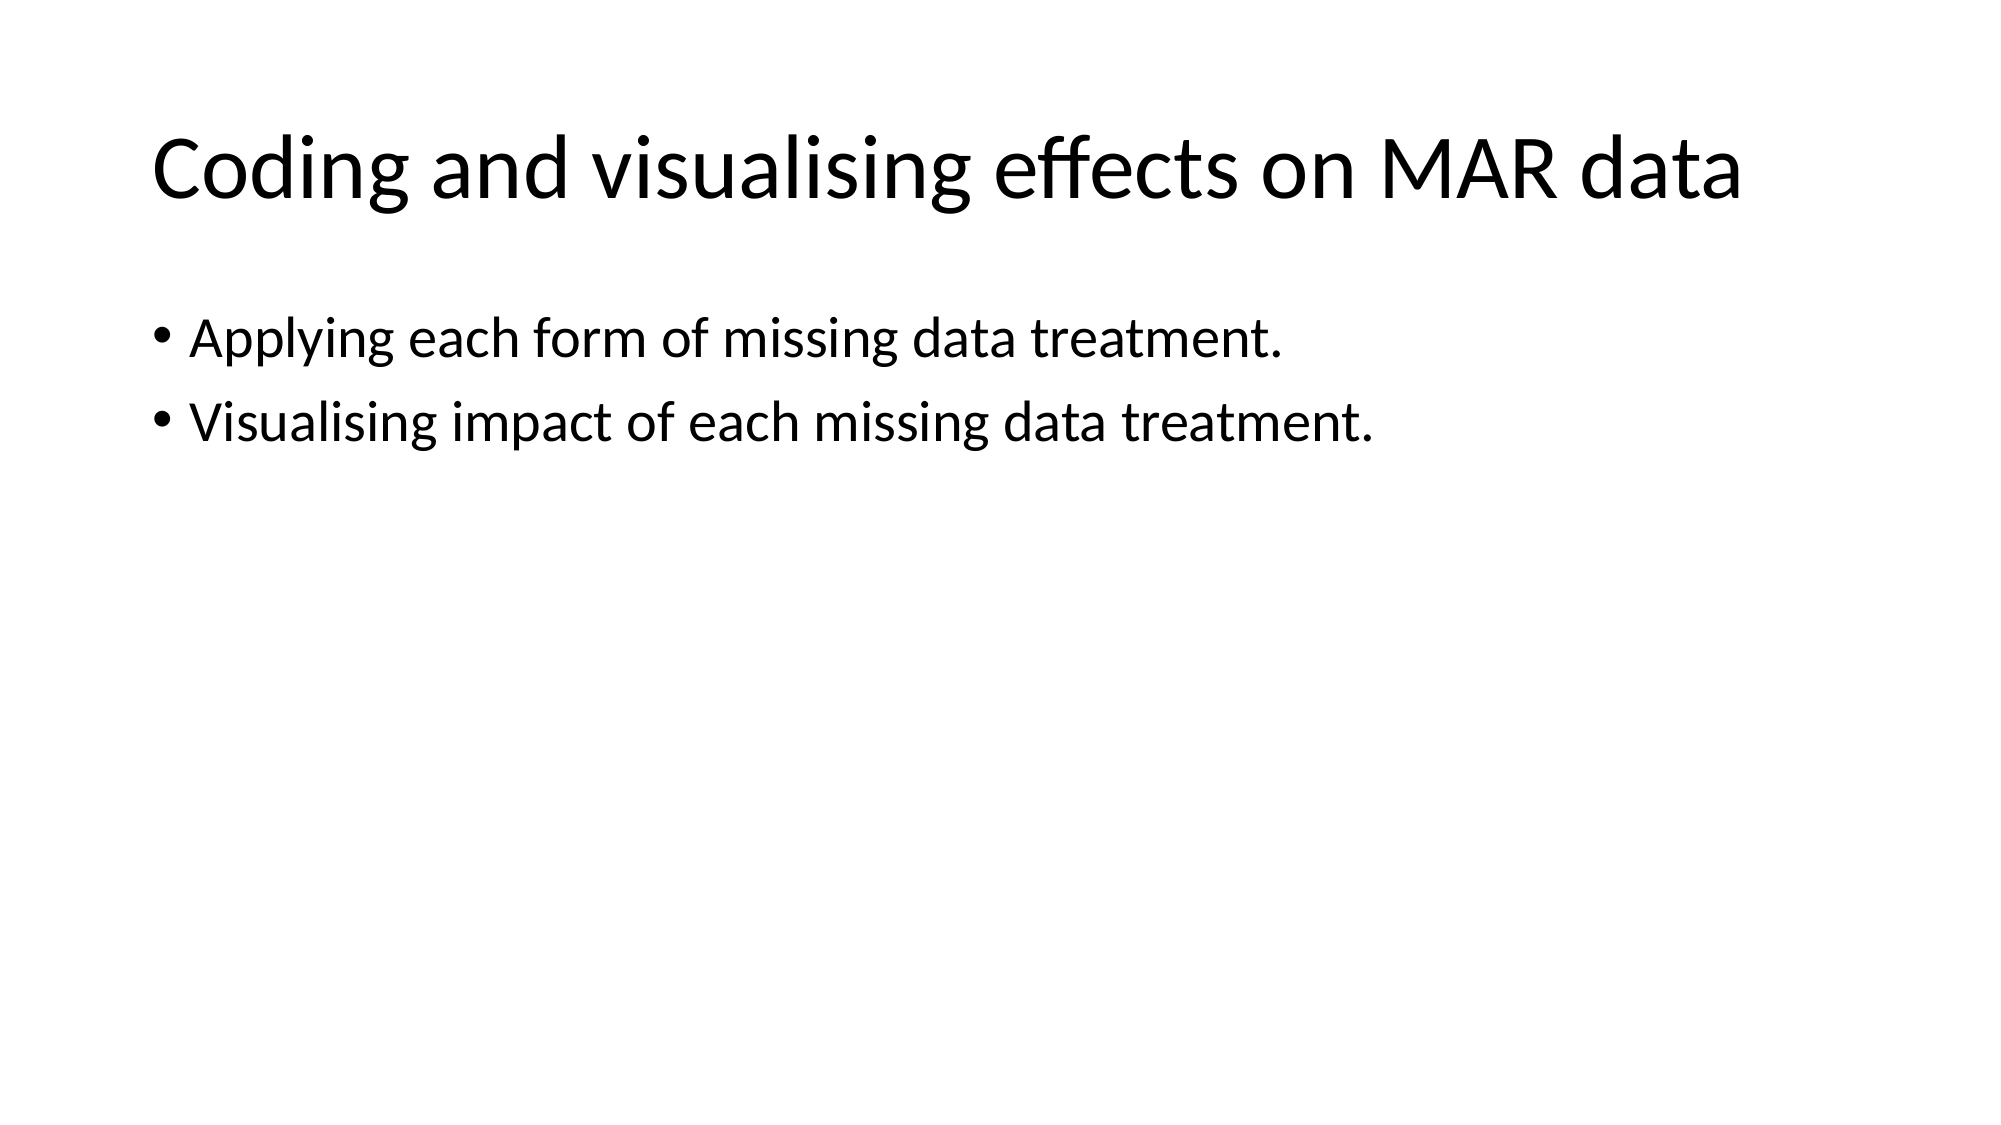

# Coding and visualising effects on MAR data
Applying each form of missing data treatment.
Visualising impact of each missing data treatment.